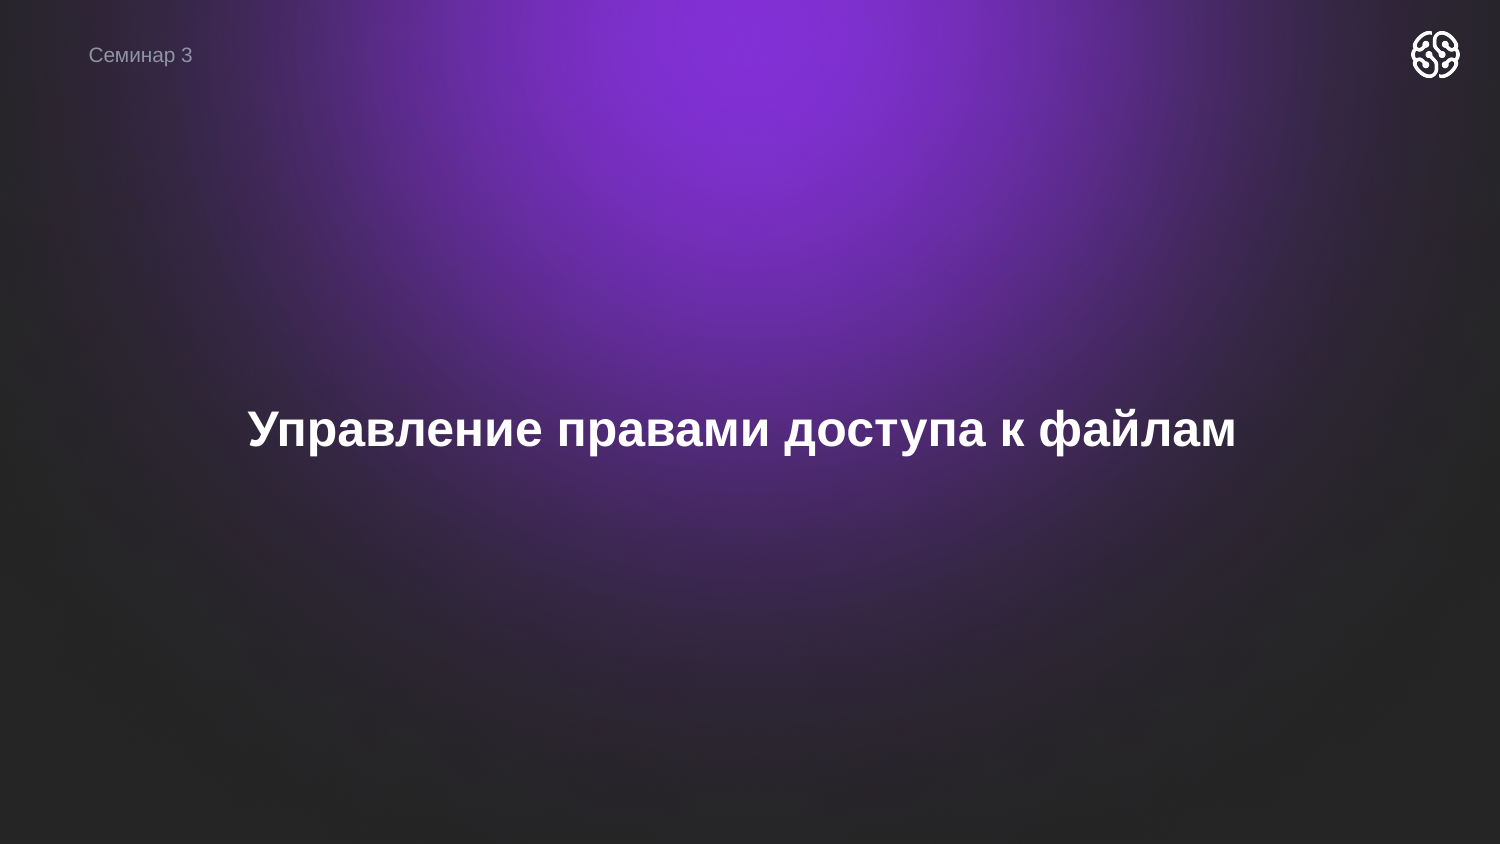

Семинар 3
# Управление правами доступа к файлам